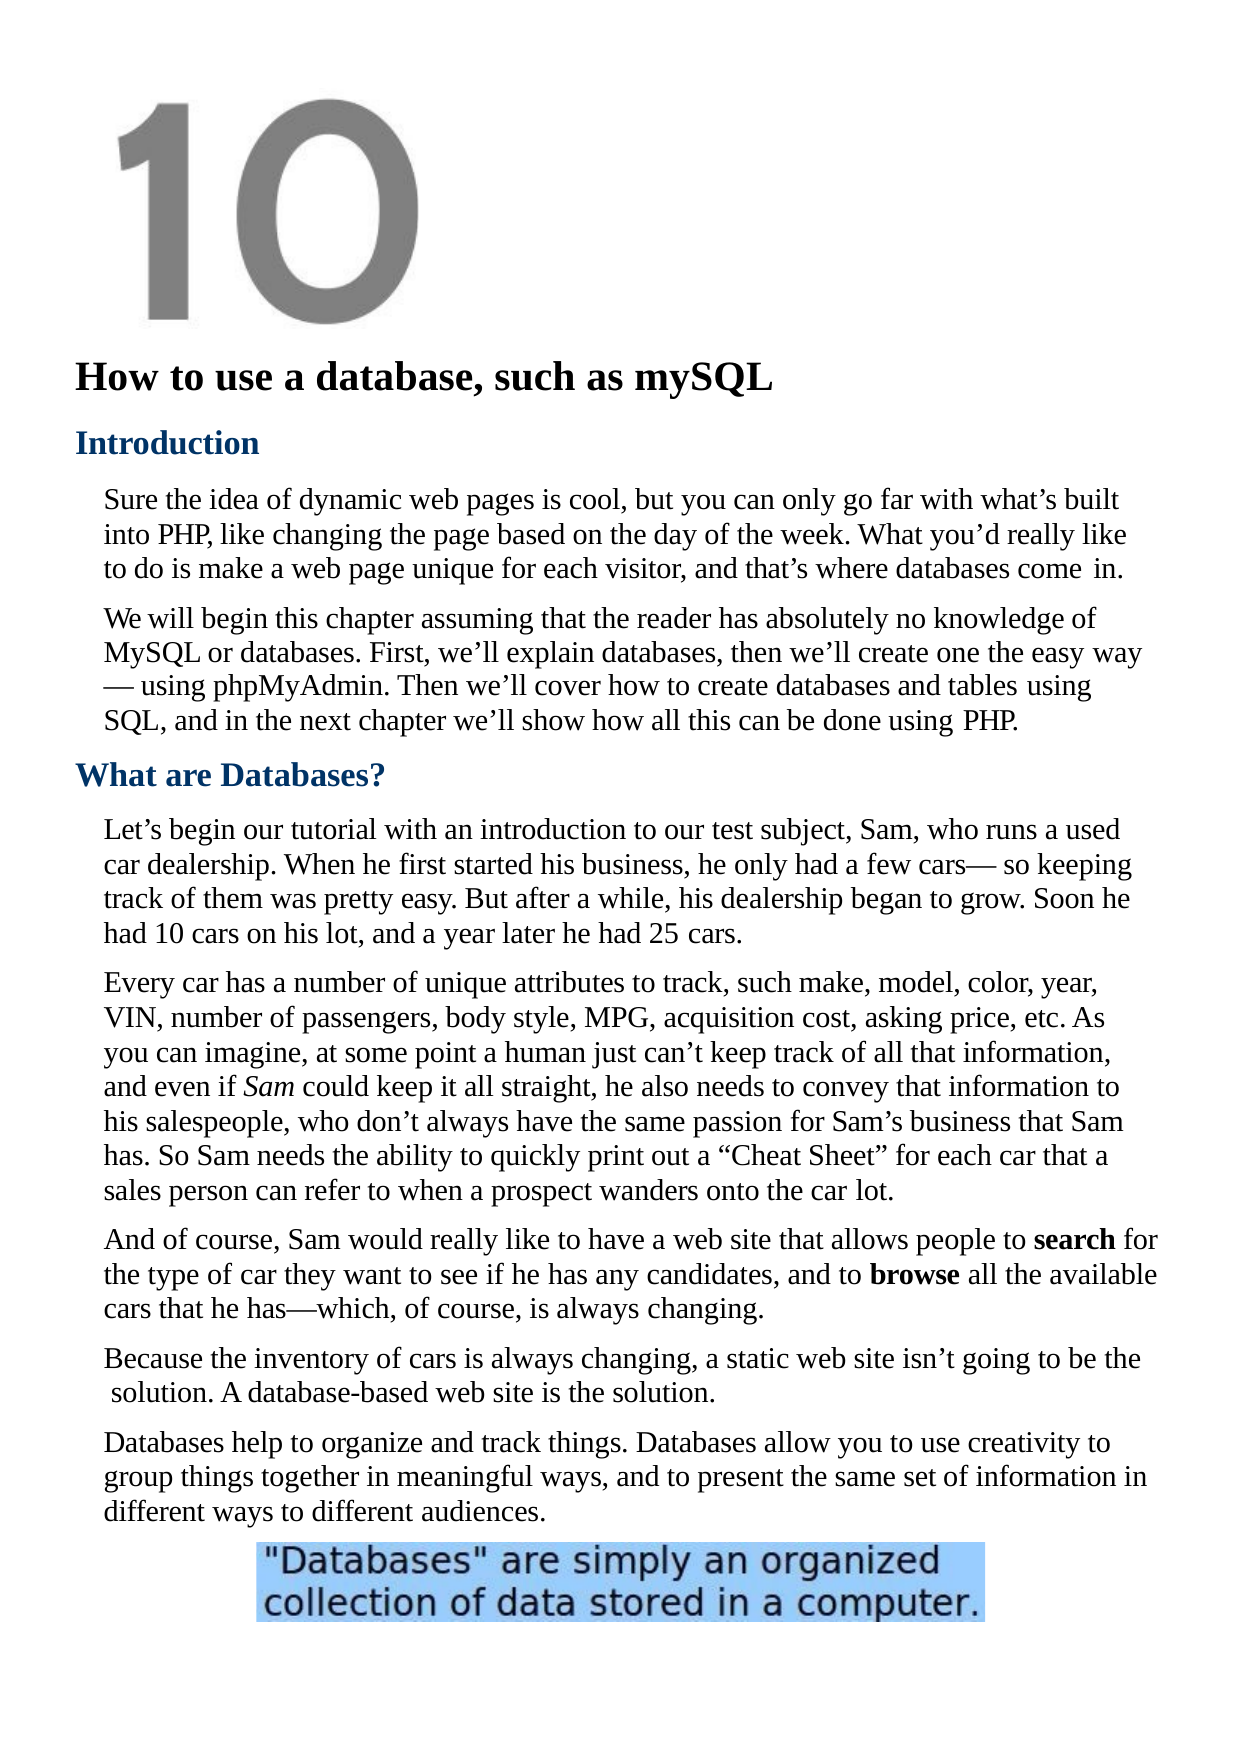

How to use a database, such as mySQL
Introduction
Sure the idea of dynamic web pages is cool, but you can only go far with what’s built  into PHP, like changing the page based on the day of the week. What you’d really like  to do is make a web page unique for each visitor, and that’s where databases come in.
We will begin this chapter assuming that the reader has absolutely no knowledge of  MySQL or databases. First, we’ll explain databases, then we’ll create one the easy way
— using phpMyAdmin. Then we’ll cover how to create databases and tables using
SQL, and in the next chapter we’ll show how all this can be done using PHP.
What are Databases?
Let’s begin our tutorial with an introduction to our test subject, Sam, who runs a used  car dealership. When he first started his business, he only had a few cars— so keeping  track of them was pretty easy. But after a while, his dealership began to grow. Soon he  had 10 cars on his lot, and a year later he had 25 cars.
Every car has a number of unique attributes to track, such make, model, color, year,  VIN, number of passengers, body style, MPG, acquisition cost, asking price, etc. As  you can imagine, at some point a human just can’t keep track of all that information,  and even if Sam could keep it all straight, he also needs to convey that information to  his salespeople, who don’t always have the same passion for Sam’s business that Sam  has. So Sam needs the ability to quickly print out a “Cheat Sheet” for each car that a  sales person can refer to when a prospect wanders onto the car lot.
And of course, Sam would really like to have a web site that allows people to search for  the type of car they want to see if he has any candidates, and to browse all the available  cars that he has—which, of course, is always changing.
Because the inventory of cars is always changing, a static web site isn’t going to be the  solution. A database-based web site is the solution.
Databases help to organize and track things. Databases allow you to use creativity to  group things together in meaningful ways, and to present the same set of information in  different ways to different audiences.